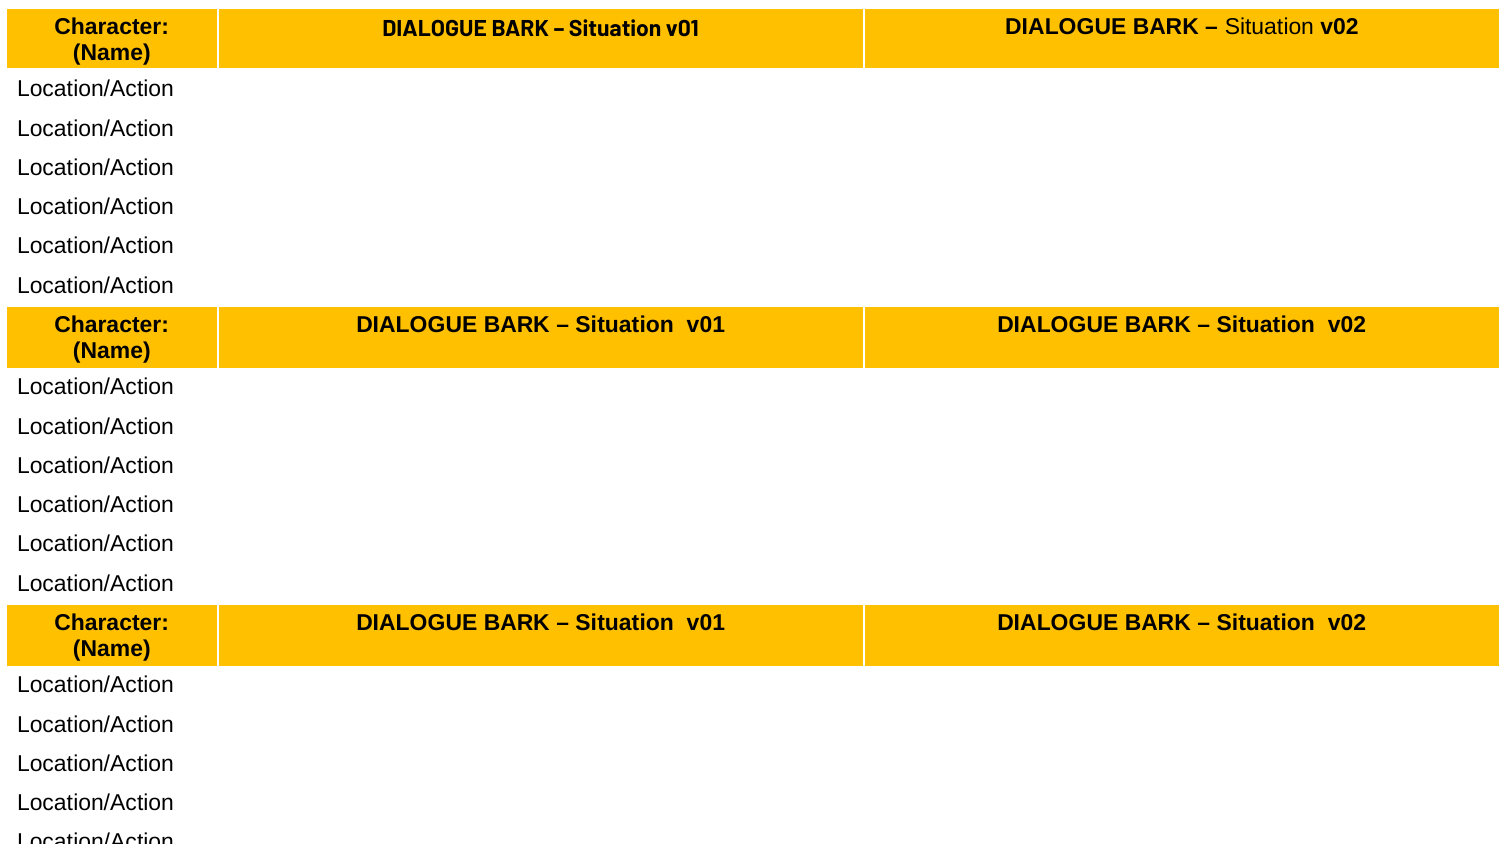

| Character: (Name) | DIALOGUE BARK – Situation v01 | DIALOGUE BARK – Situation v02 |
| --- | --- | --- |
| Location/Action |  |  |
| Location/Action |  |  |
| Location/Action |  |  |
| Location/Action |  |  |
| Location/Action |  |  |
| Location/Action |  |  |
| Character: (Name) | DIALOGUE BARK – Situation v01 | DIALOGUE BARK – Situation v02 |
| Location/Action |  |  |
| Location/Action |  |  |
| Location/Action |  |  |
| Location/Action |  |  |
| Location/Action |  |  |
| Location/Action |  |  |
| Character: (Name) | DIALOGUE BARK – Situation v01 | DIALOGUE BARK – Situation v02 |
| Location/Action |  |  |
| Location/Action |  |  |
| Location/Action |  |  |
| Location/Action |  |  |
| Location/Action |  |  |
| Location/Action |  |  |